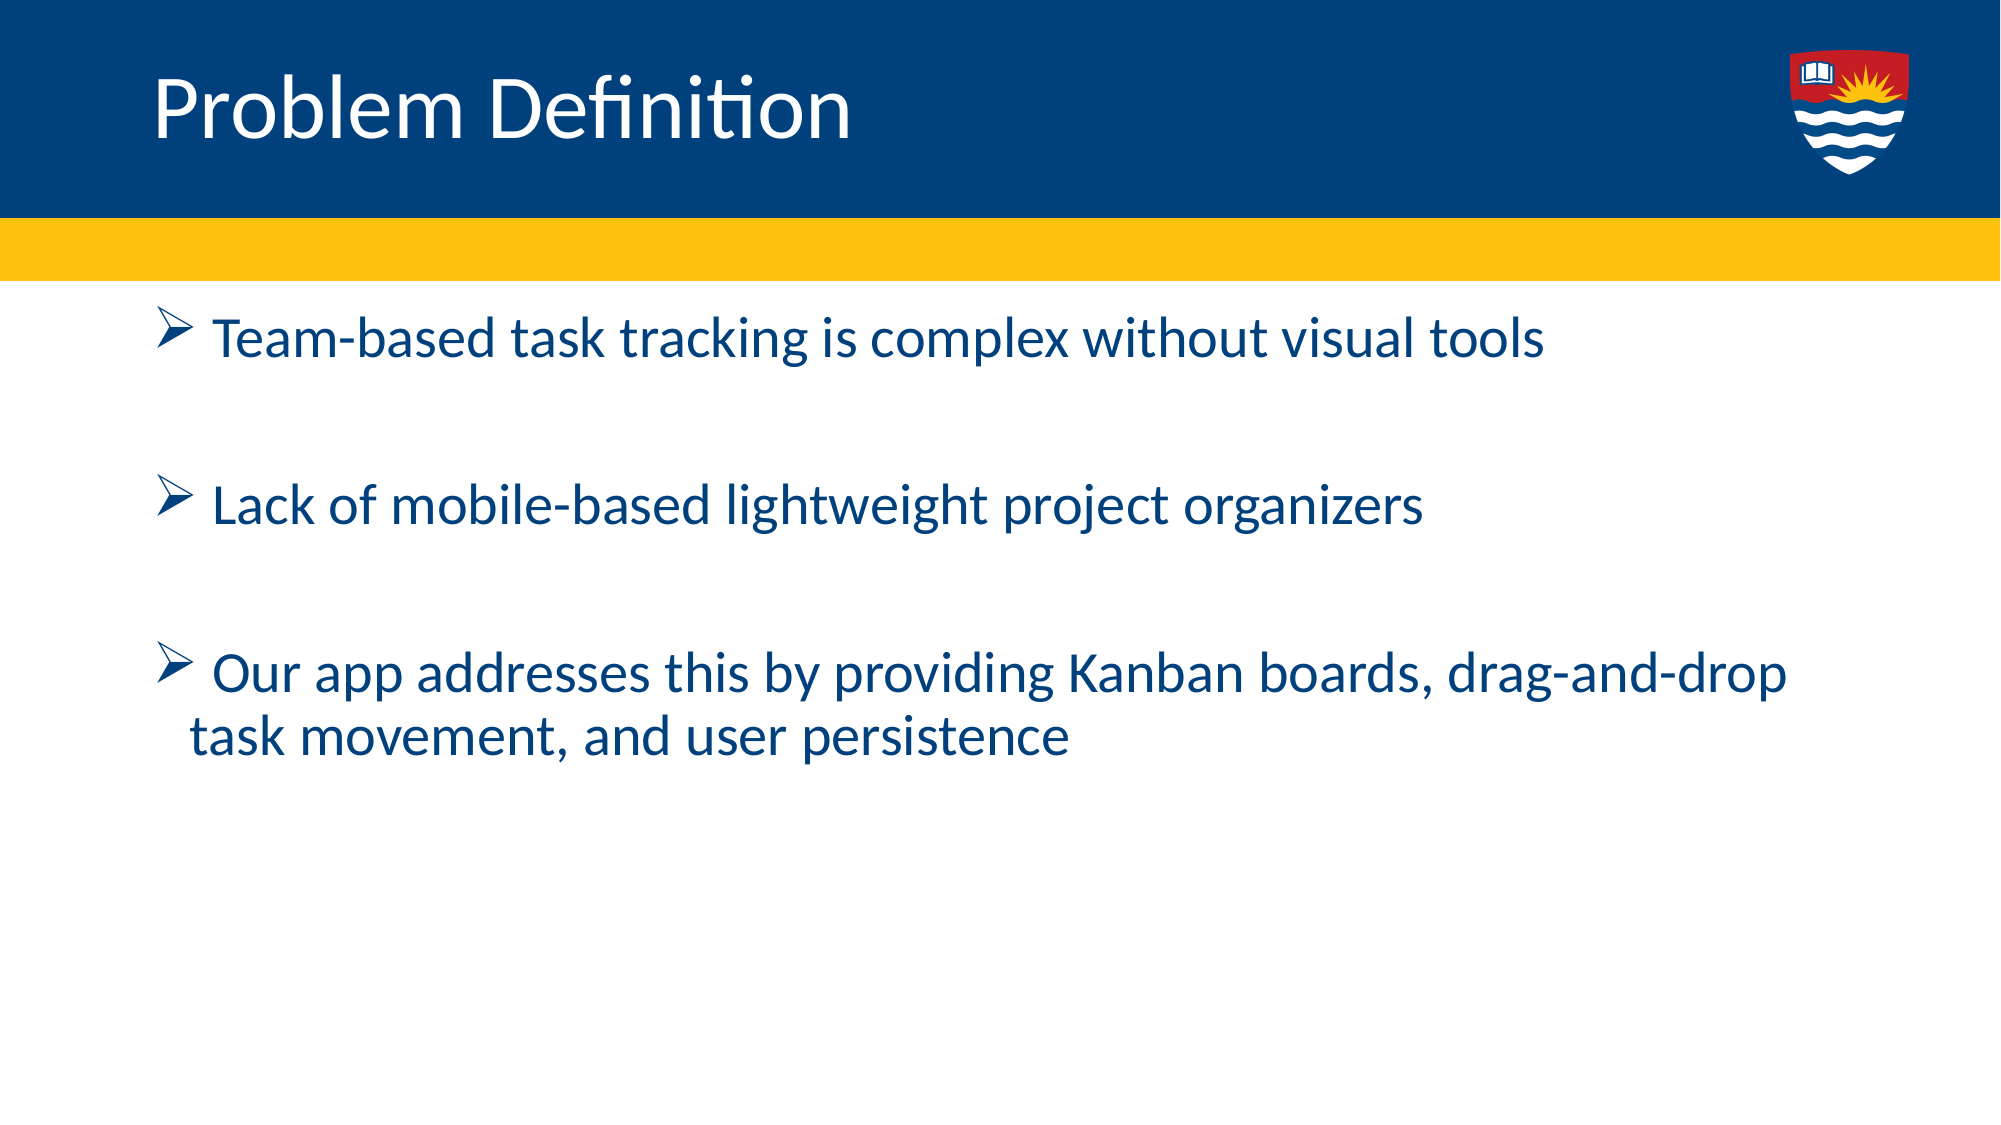

# Problem Definition
 Team-based task tracking is complex without visual tools

 Lack of mobile-based lightweight project organizers

 Our app addresses this by providing Kanban boards, drag-and-drop task movement, and user persistence
3